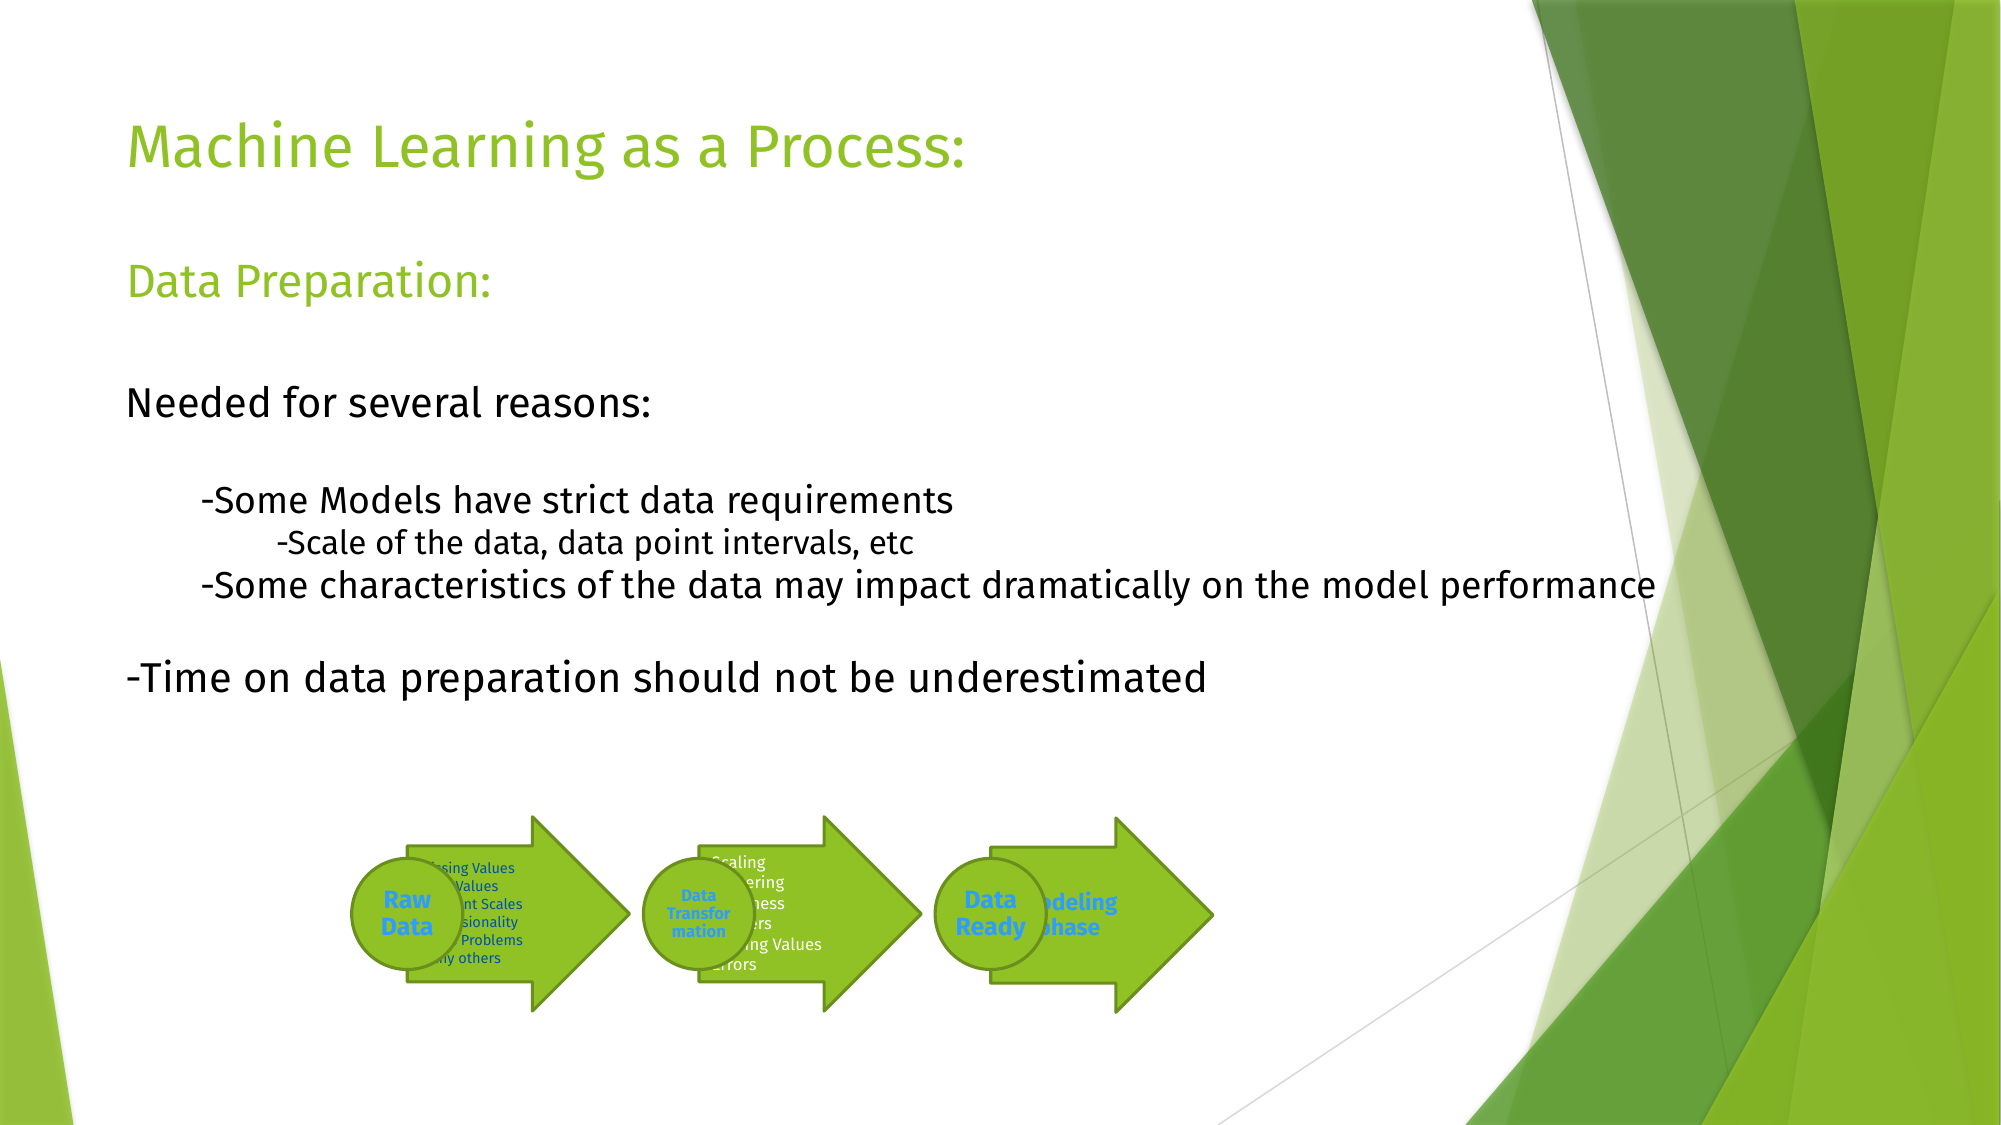

# Machine Learning as a Process: Data Preparation:
Needed for several reasons:

-Some Models have strict data requirements
-Scale of the data, data point intervals, etc
-Some characteristics of the data may impact dramatically on the model performance

-Time on data preparation should not be underestimated

Missing Values
Error Values
Different Scales
Dimensionality
Types Problems
Many others
Raw Data
Scaling
Centering
Skewness
Outliers
Missing Values
Errors
Data Transformation
Modeling phase
Data Ready